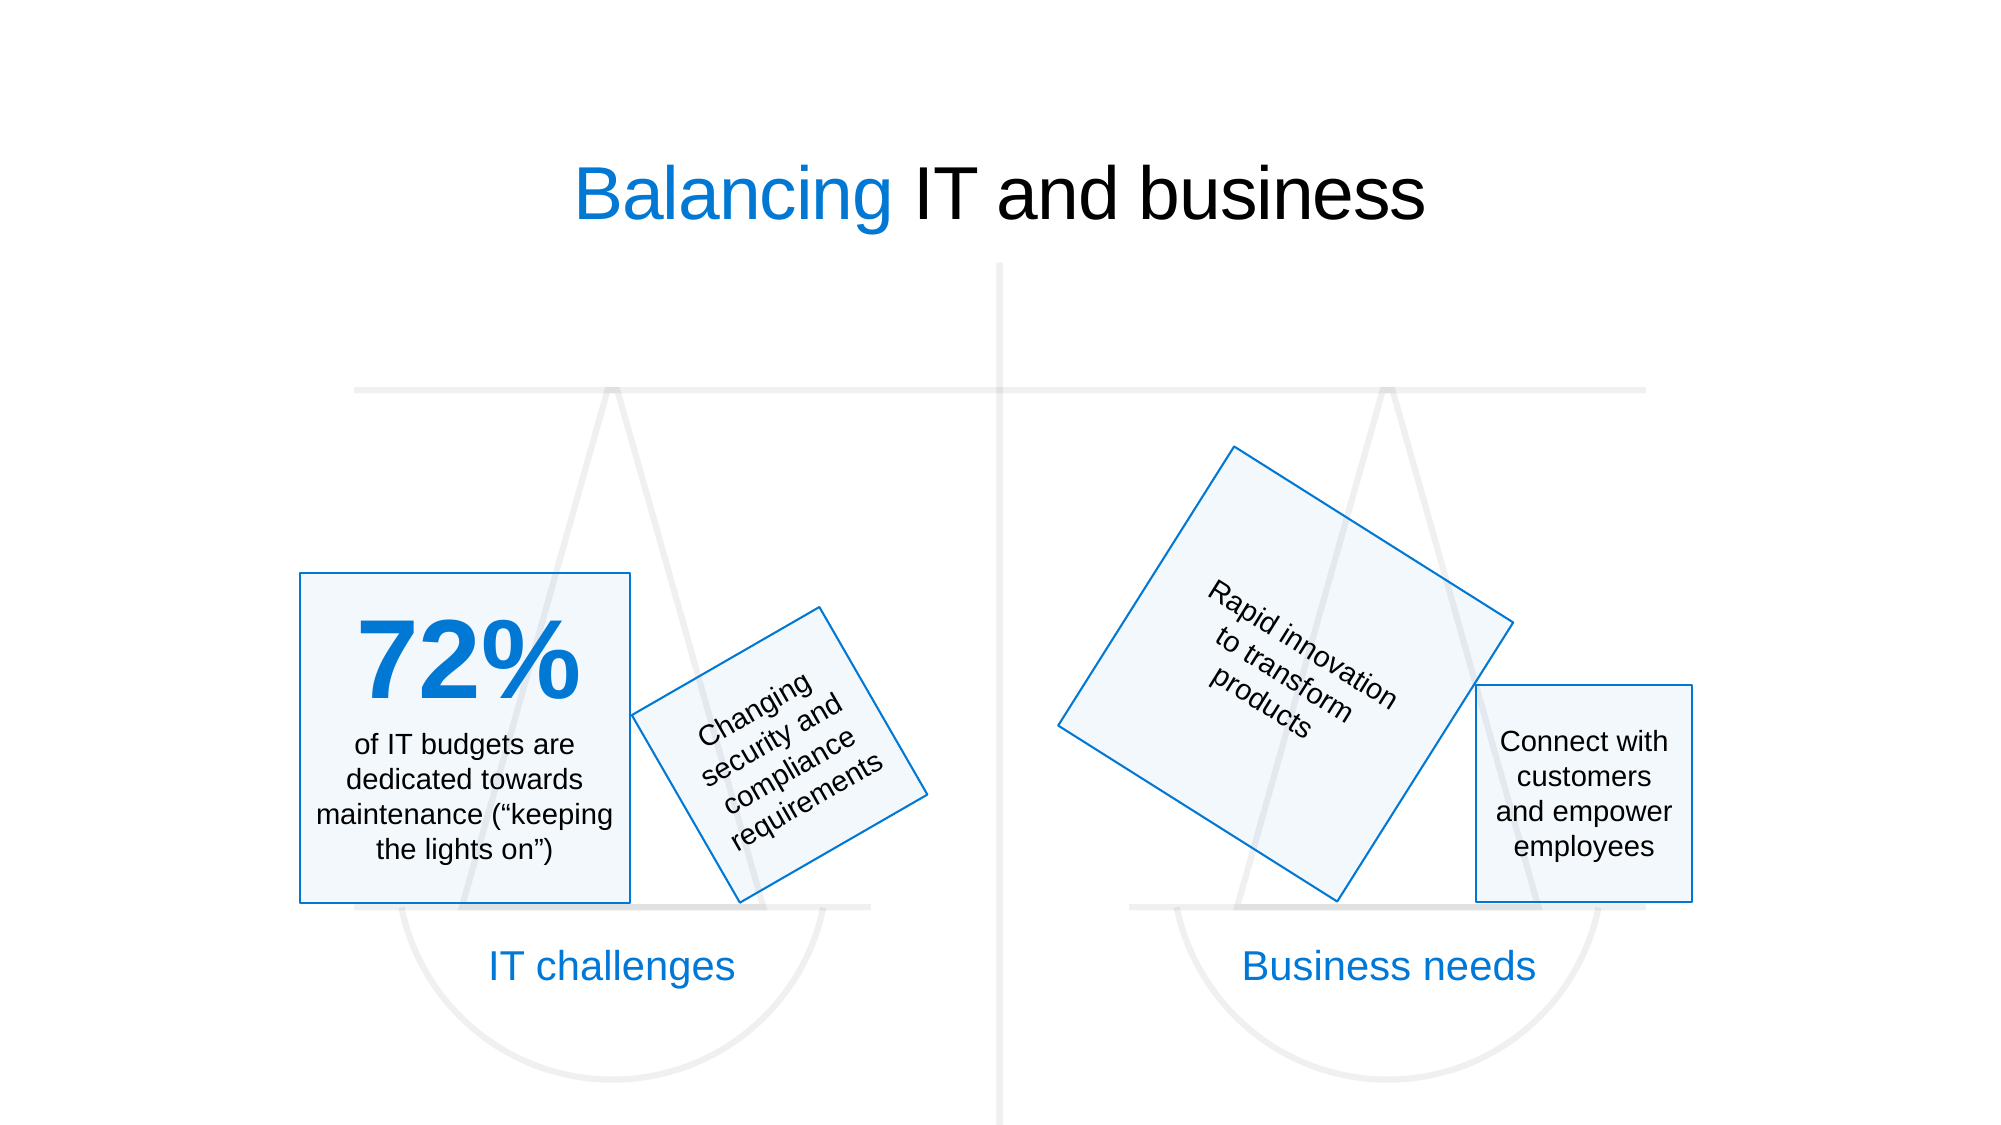

# Balancing IT and business

72%
Rapid innovation to transform products

Changing security and compliance requirements

Connect with customers and empower employees
of IT budgets are dedicated towards maintenance (“keeping the lights on”)
IT challenges
Business needs